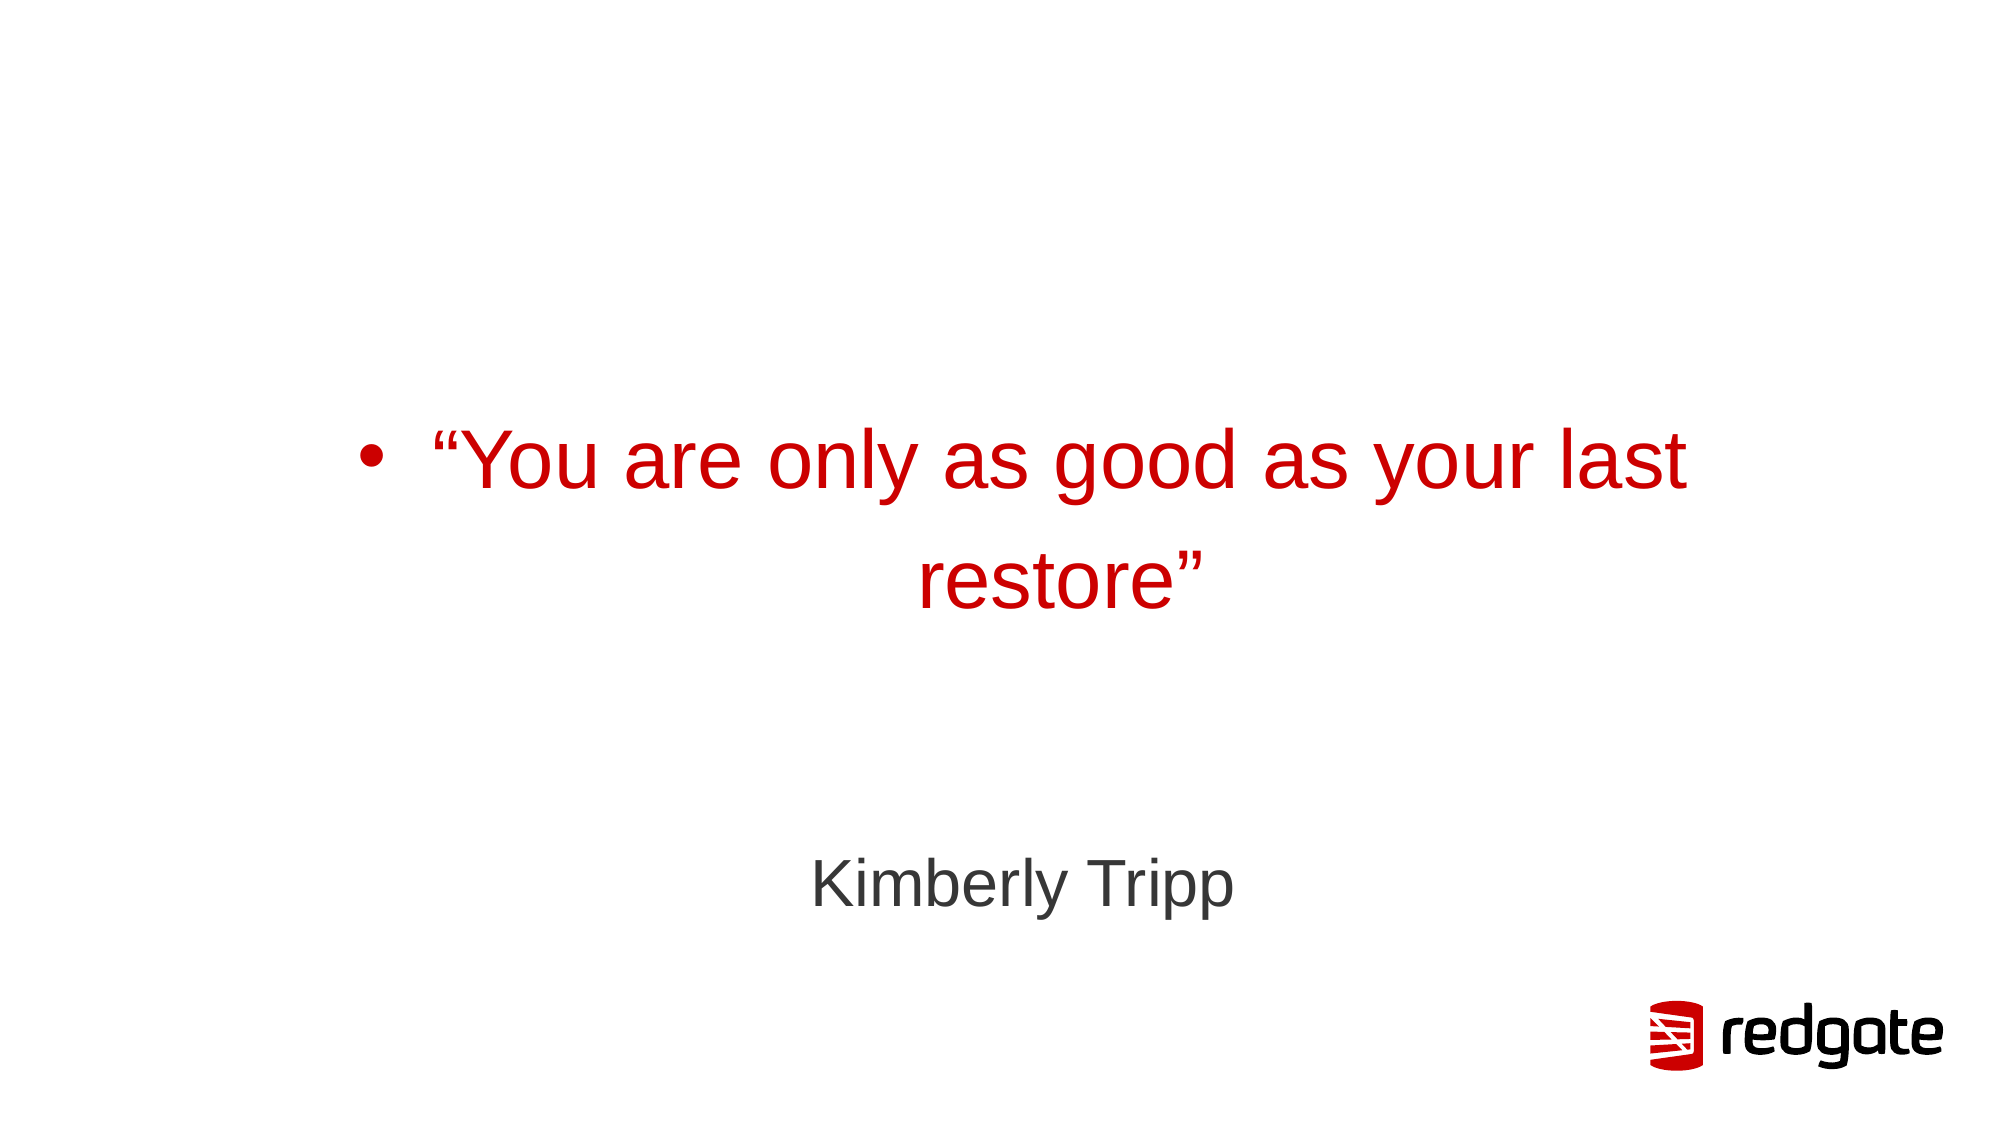

“You are only as good as your last restore”
Kimberly Tripp